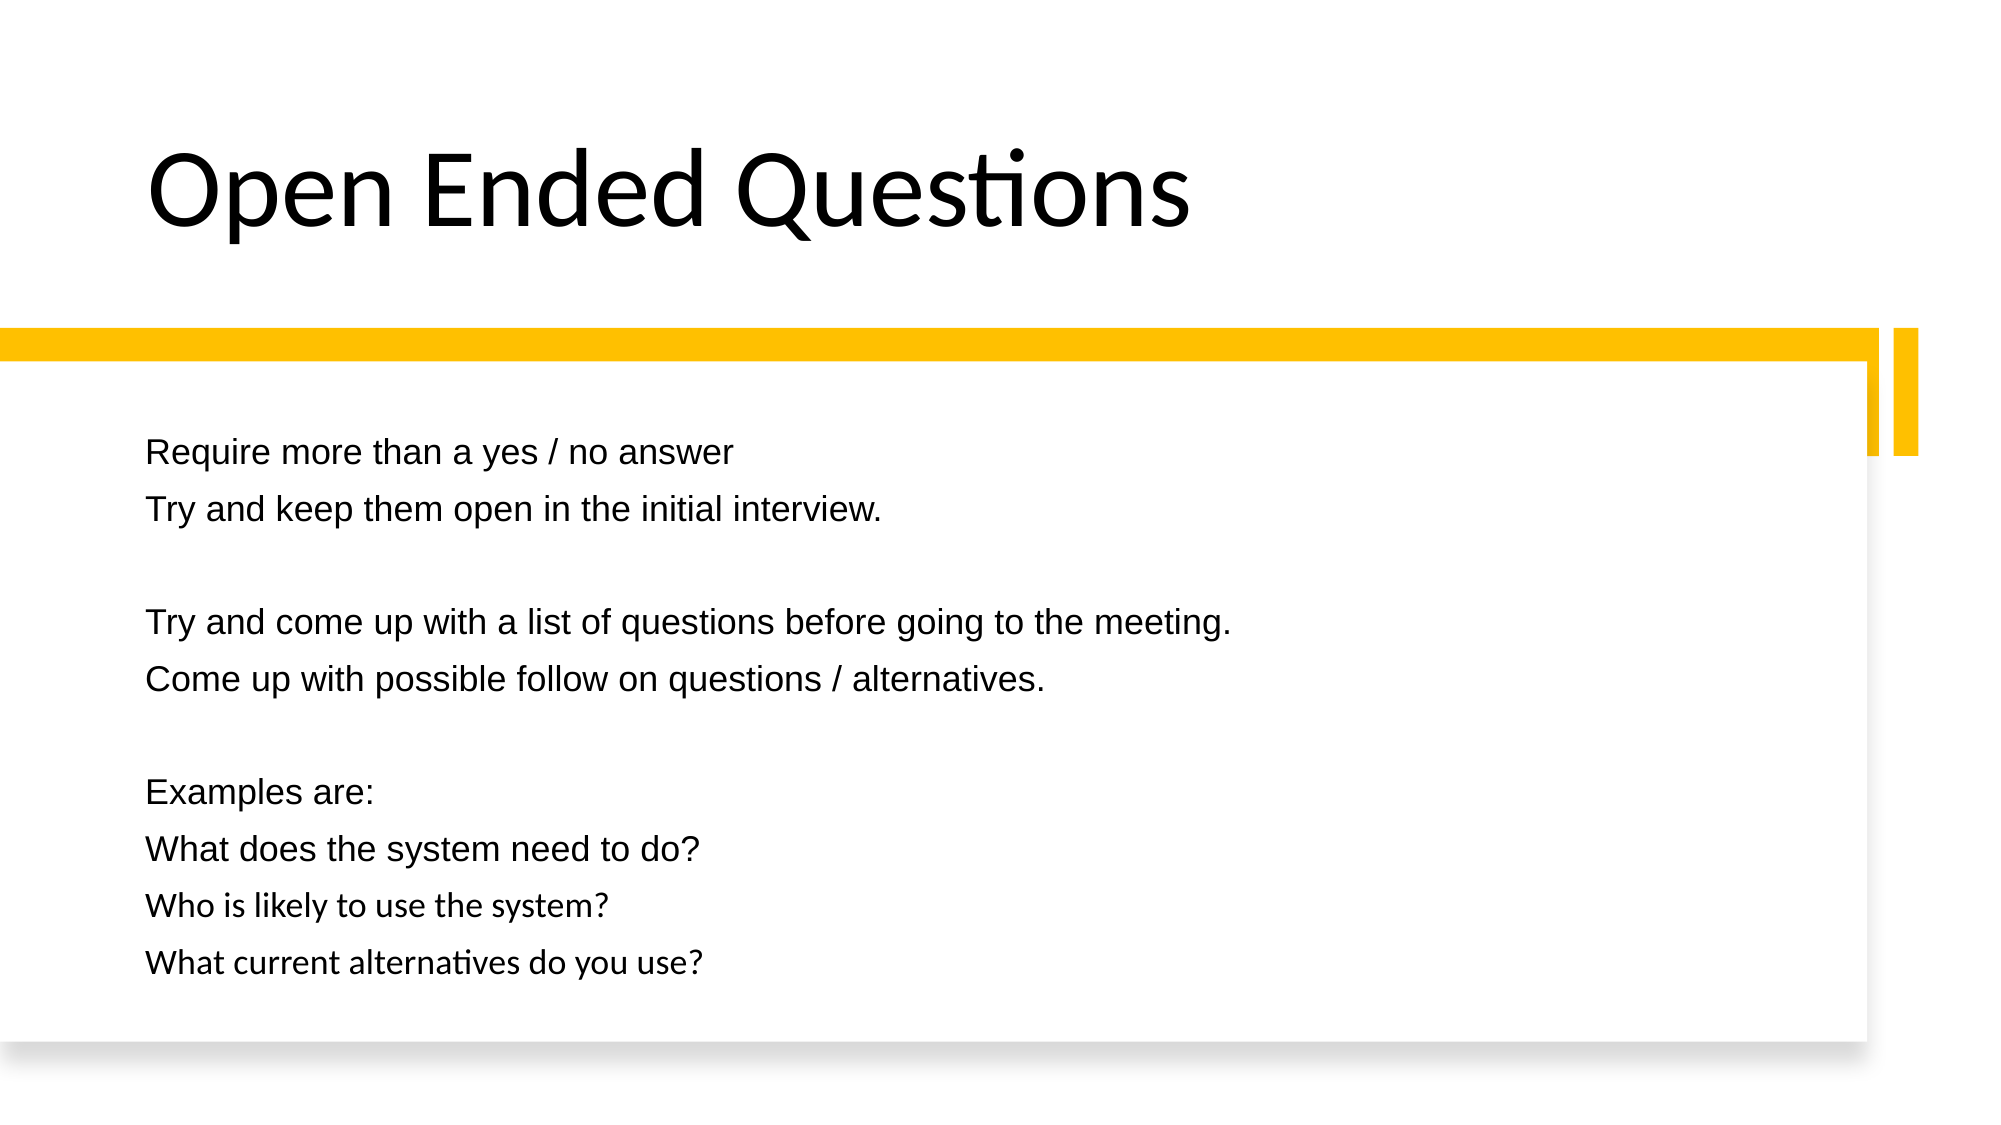

# Open Ended Questions

Require more than a yes / no answer
Try and keep them open in the initial interview.

Try and come up with a list of questions before going to the meeting.
Come up with possible follow on questions / alternatives.

Examples are:
What does the system need to do?
Who is likely to use the system?
What current alternatives do you use?